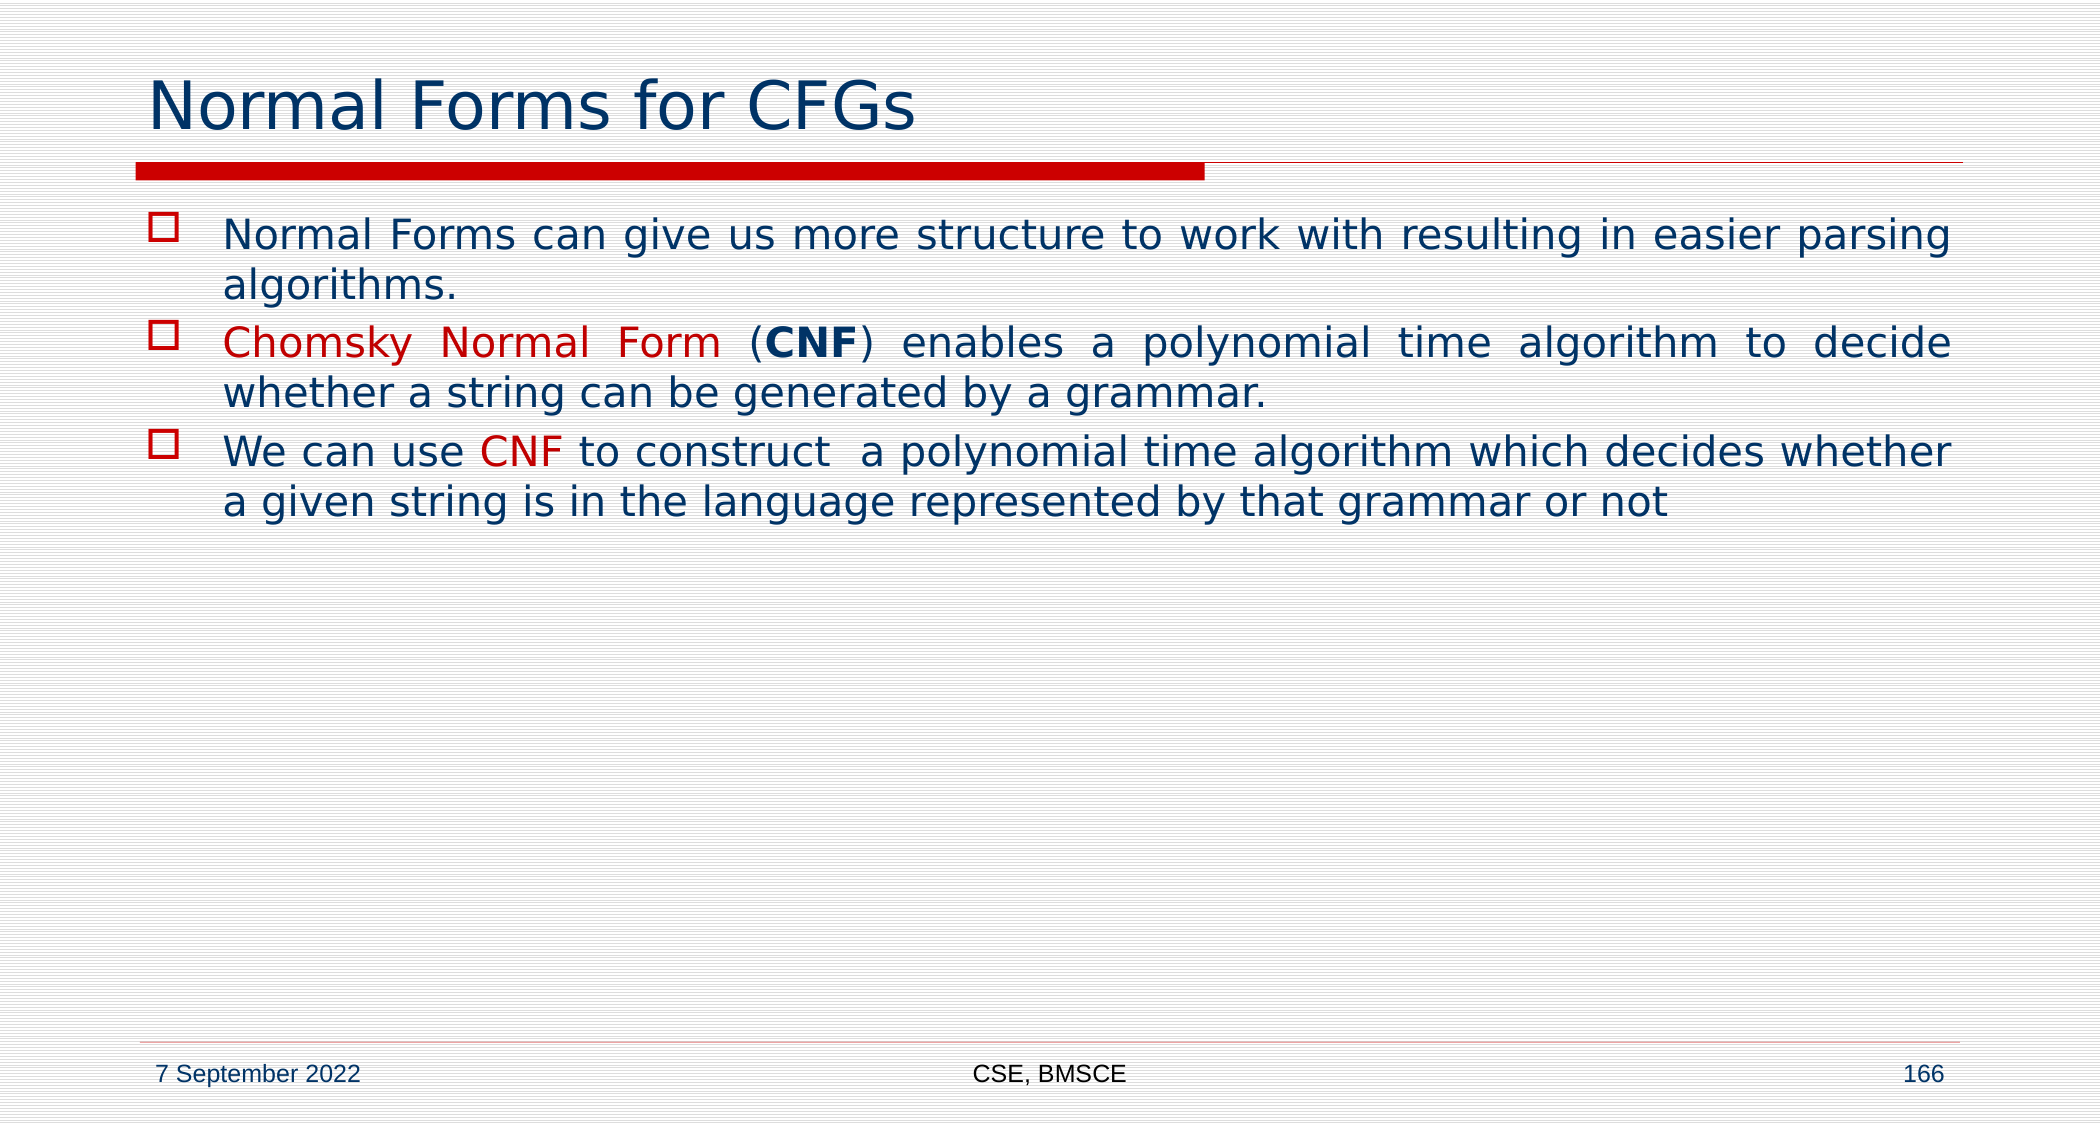

# Normal Forms for CFGs
Normal Forms can give us more structure to work with resulting in easier parsing algorithms.
Chomsky Normal Form (CNF) enables a polynomial time algorithm to decide whether a string can be generated by a grammar.
We can use CNF to construct  a polynomial time algorithm which decides whether a given string is in the language represented by that grammar or not

CSE, BMSCE
166
7 September 2022